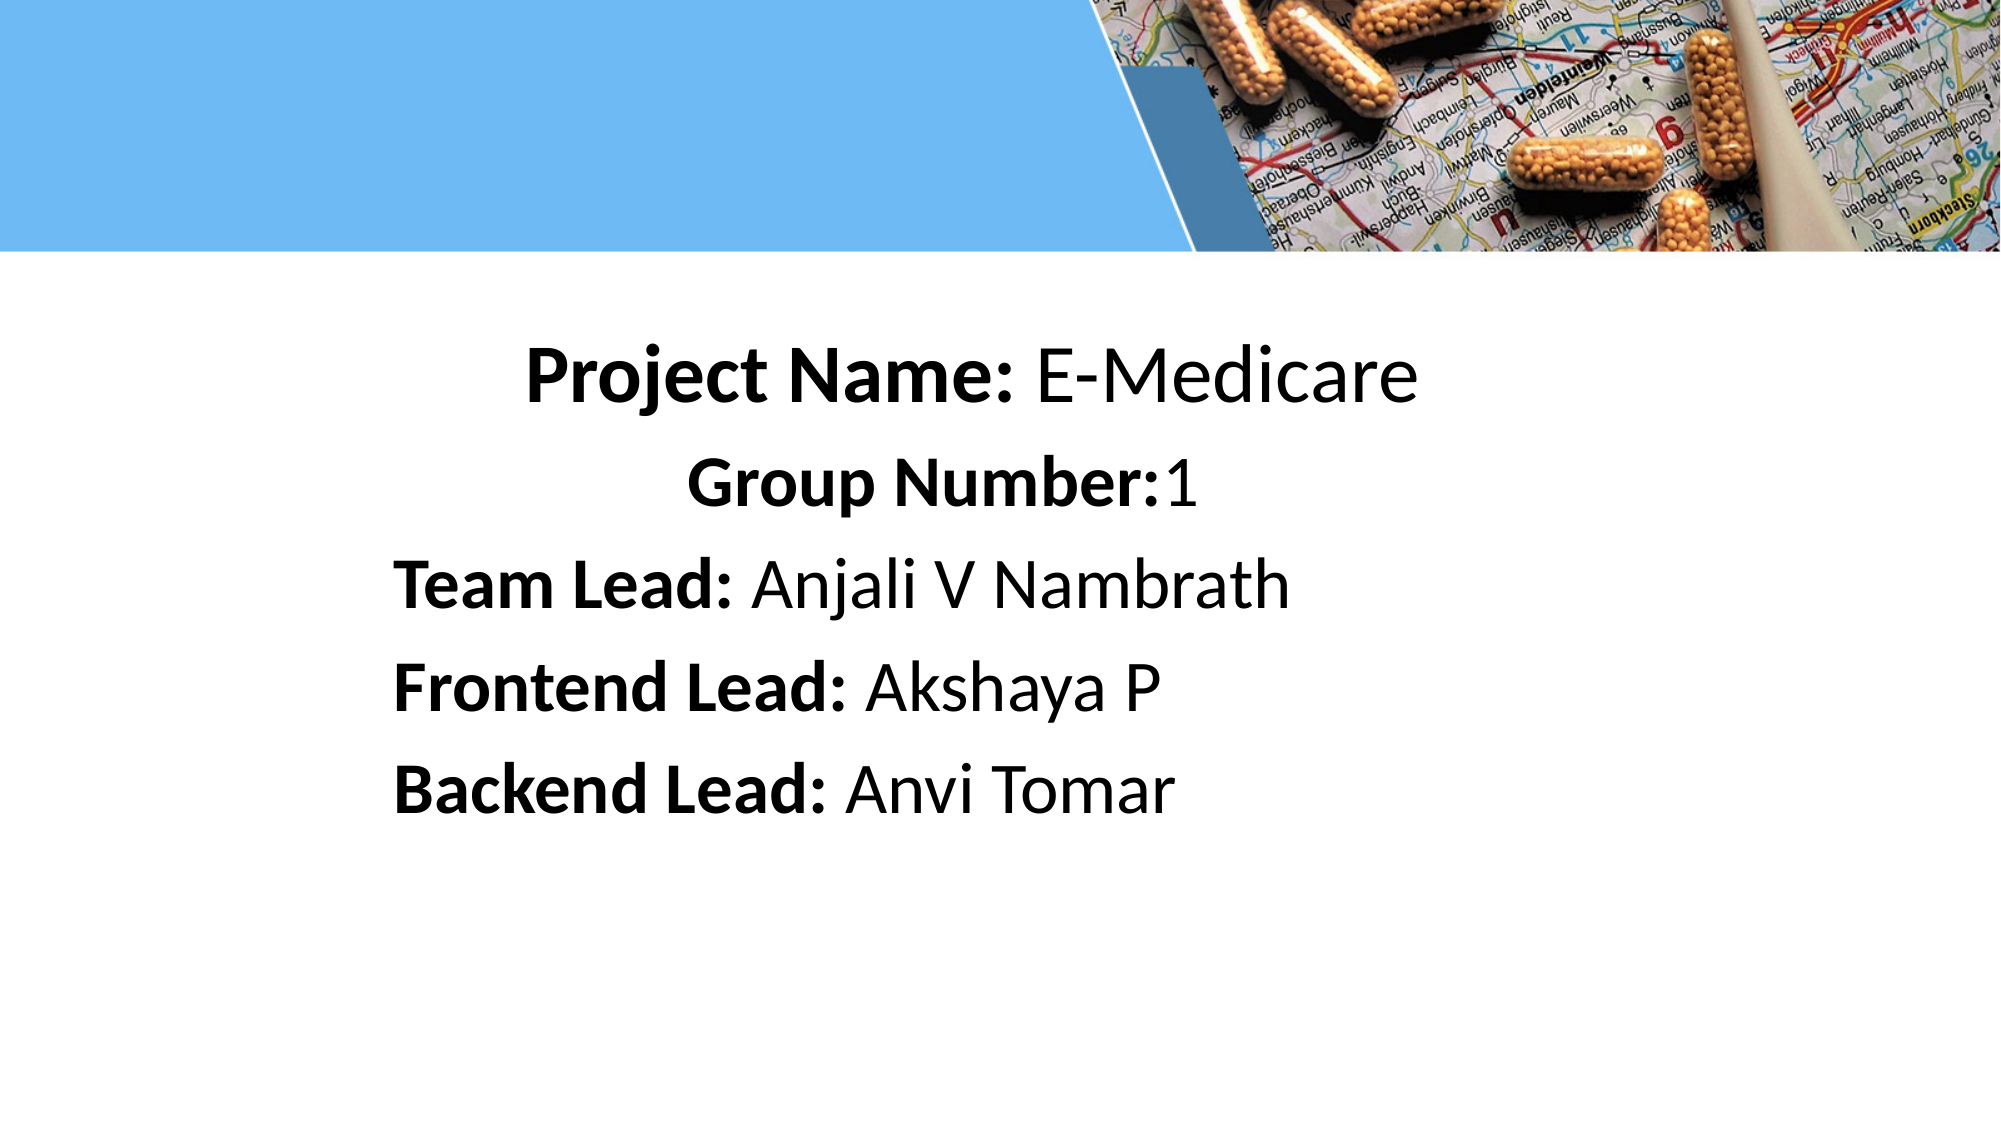

Project Name: E-Medicare
                                    Group Number:1
		Team Lead: Anjali V Nambrath
		Frontend Lead: Akshaya P
		Backend Lead: Anvi Tomar